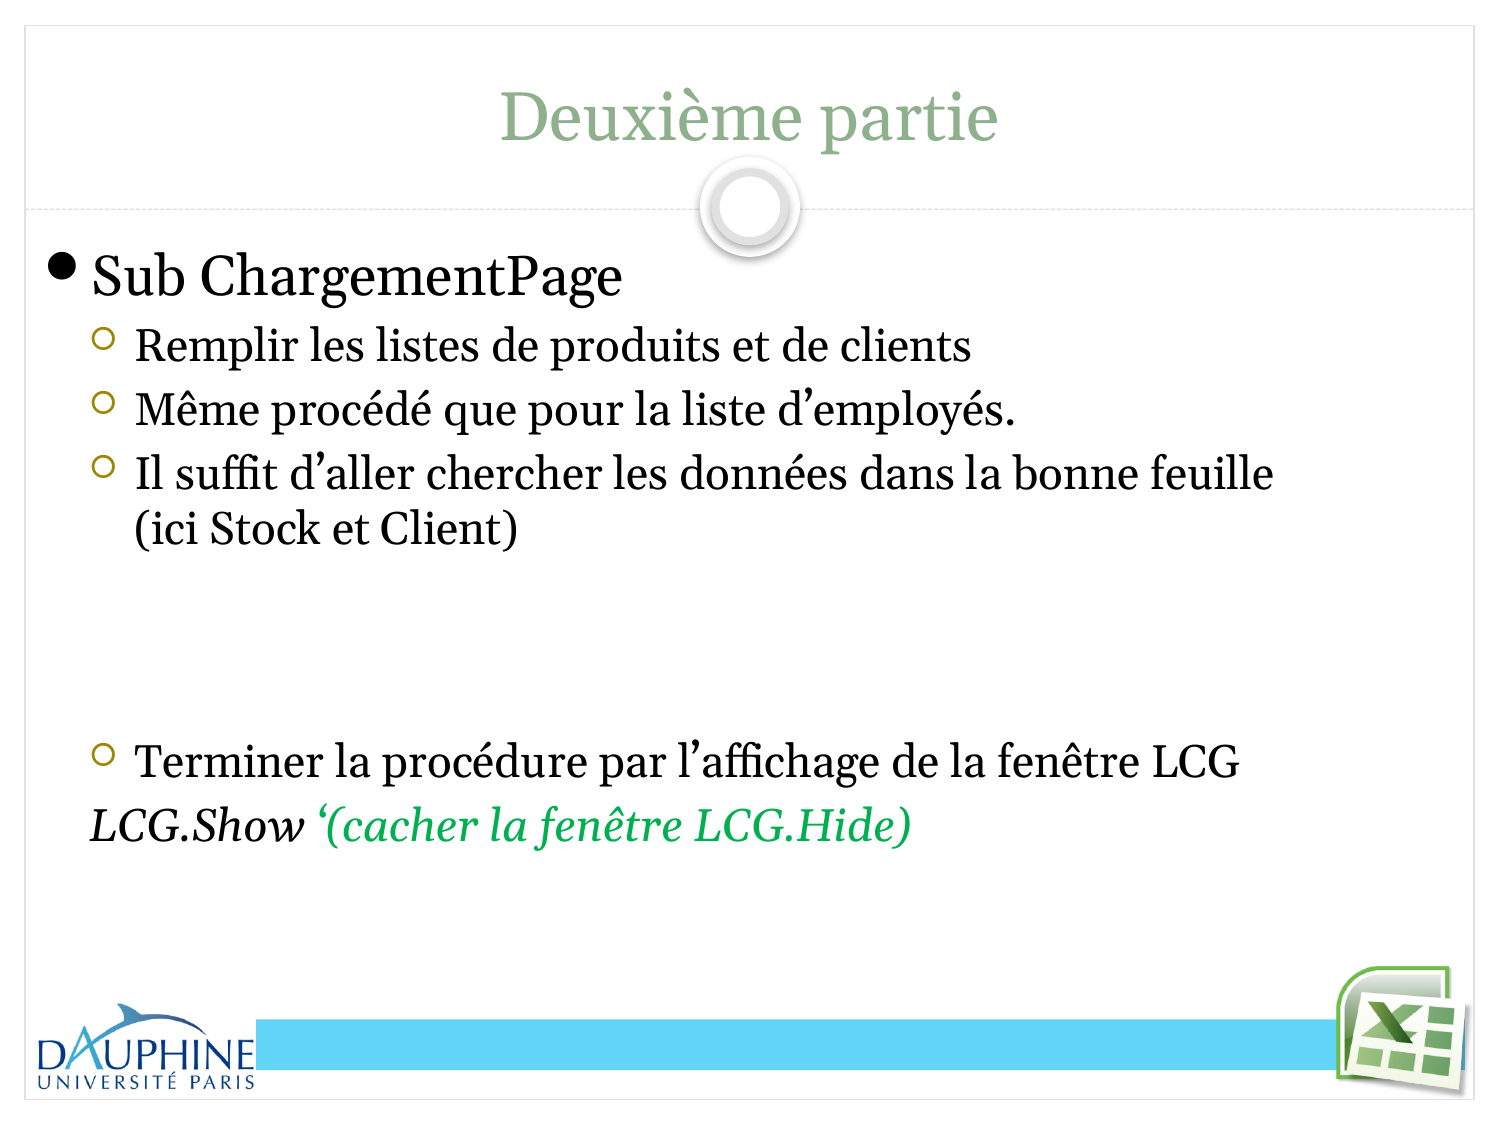

# Deuxième partie
Sub ChargementPage
Remplir les listes de produits et de clients
Même procédé que pour la liste d’employés.
Il suffit d’aller chercher les données dans la bonne feuille (ici Stock et Client)

Terminer la procédure par l’affichage de la fenêtre LCG
LCG.Show ‘(cacher la fenêtre LCG.Hide)